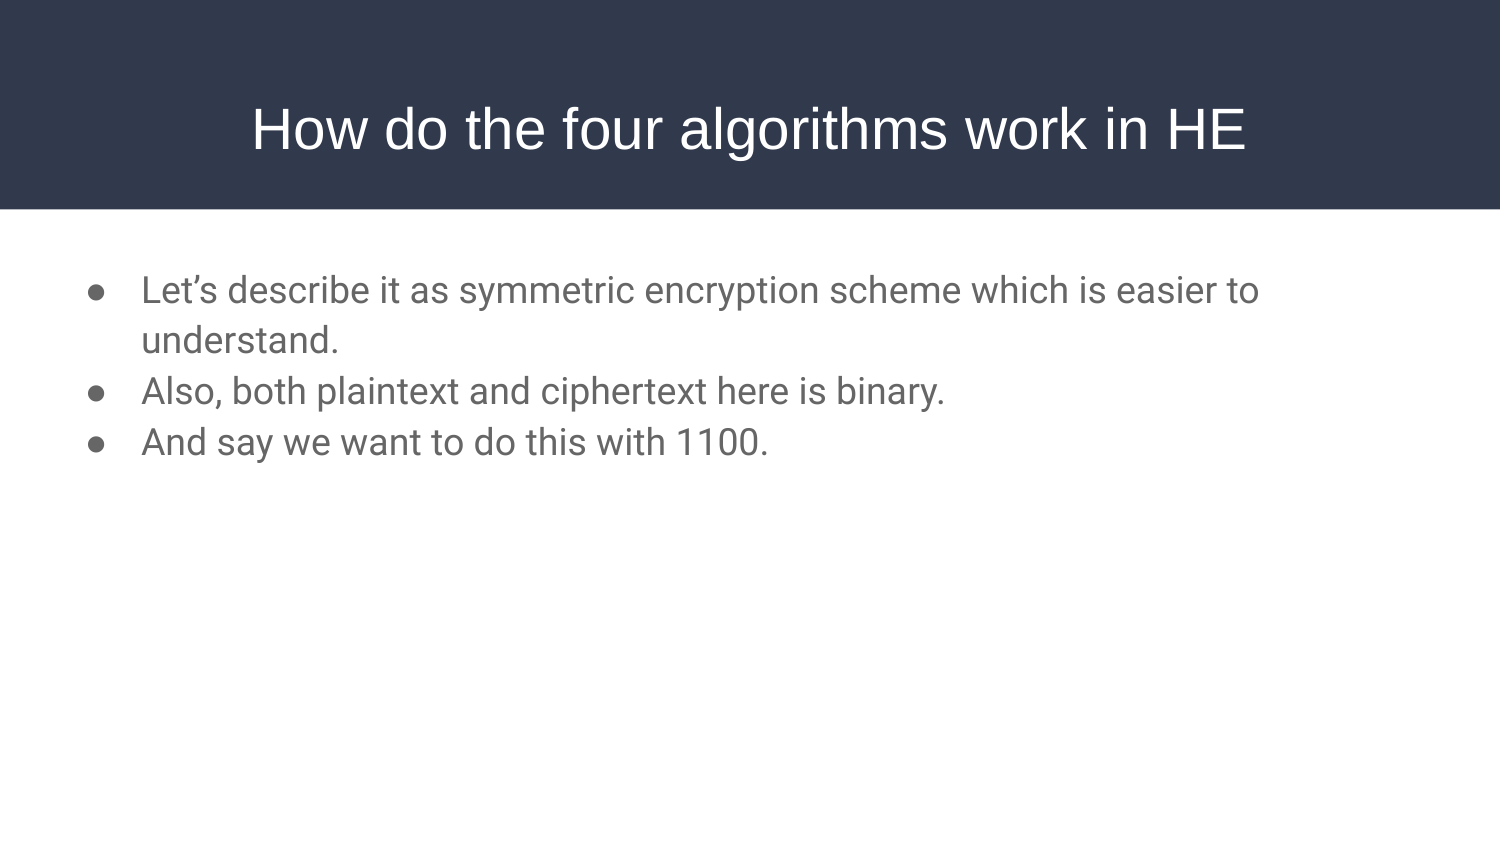

# How do the four algorithms work in HE
Let’s describe it as symmetric encryption scheme which is easier to understand.
Also, both plaintext and ciphertext here is binary.
And say we want to do this with 1100.